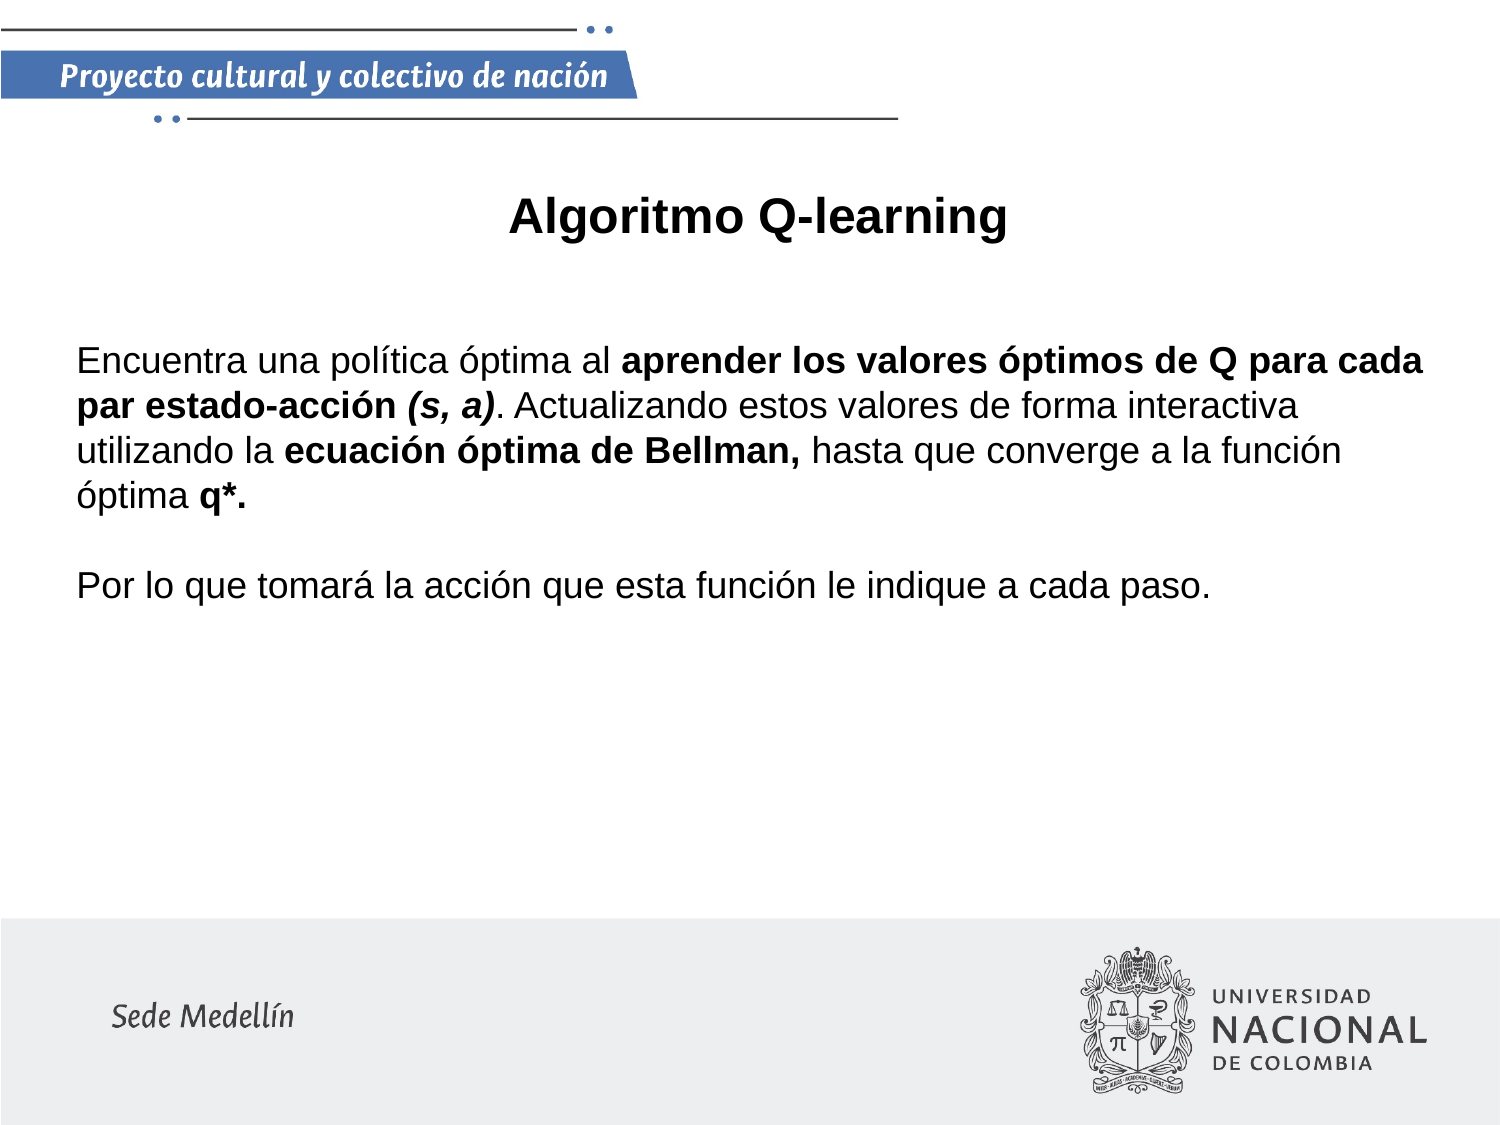

# Algoritmo Q-learning
Encuentra una política óptima al aprender los valores óptimos de Q para cada par estado-acción (s, a). Actualizando estos valores de forma interactiva utilizando la ecuación óptima de Bellman, hasta que converge a la función óptima q*.

Por lo que tomará la acción que esta función le indique a cada paso.